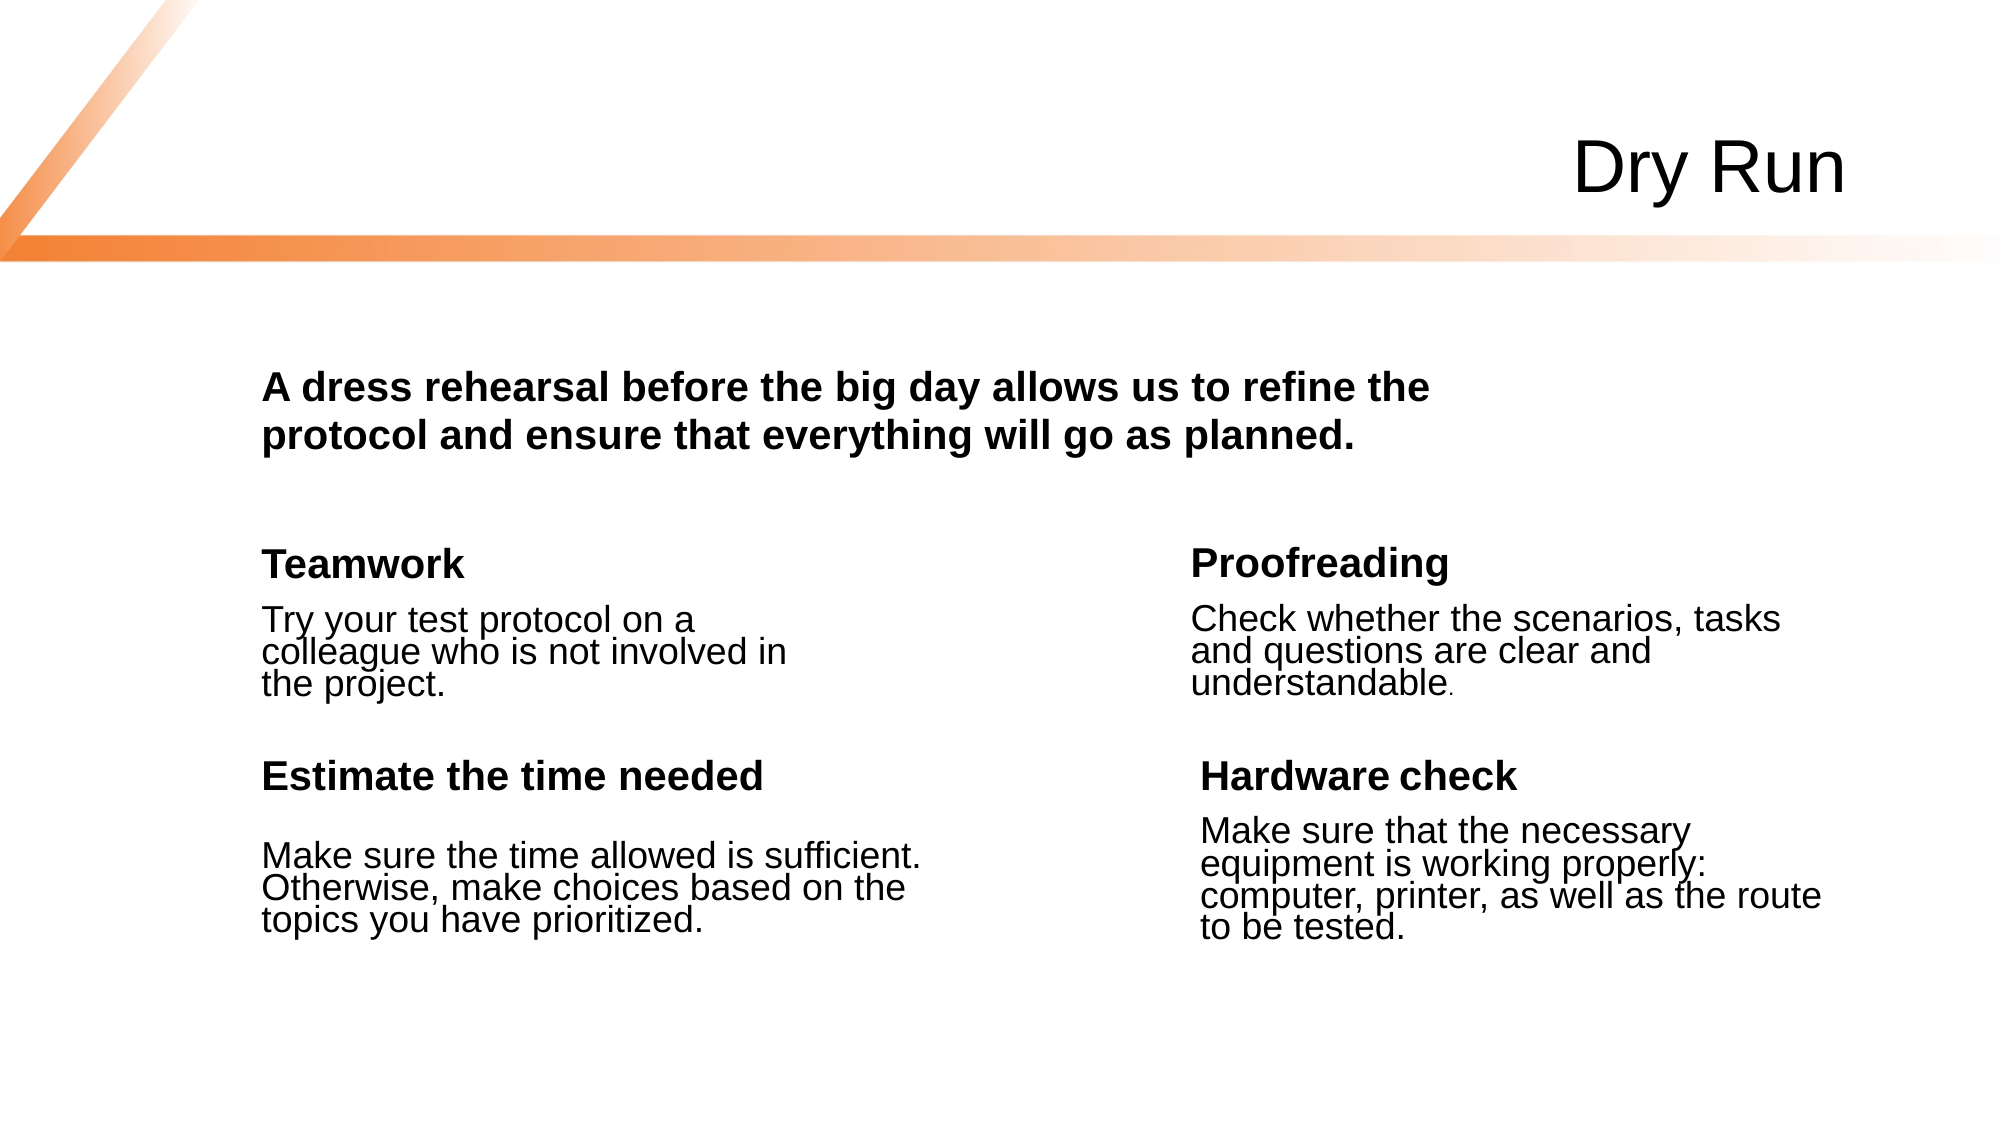

# Dry Run
A dress rehearsal before the big day allows us to refine the protocol and ensure that everything will go as planned.
Proofreading
Teamwork
Check whether the scenarios, tasks and questions are clear and understandable.
Try your test protocol on a colleague who is not involved in the project.
Estimate the time needed
Hardware check
Make sure that the necessary equipment is working properly: computer, printer, as well as the route to be tested.
Make sure the time allowed is sufficient.
Otherwise, make choices based on the topics you have prioritized.